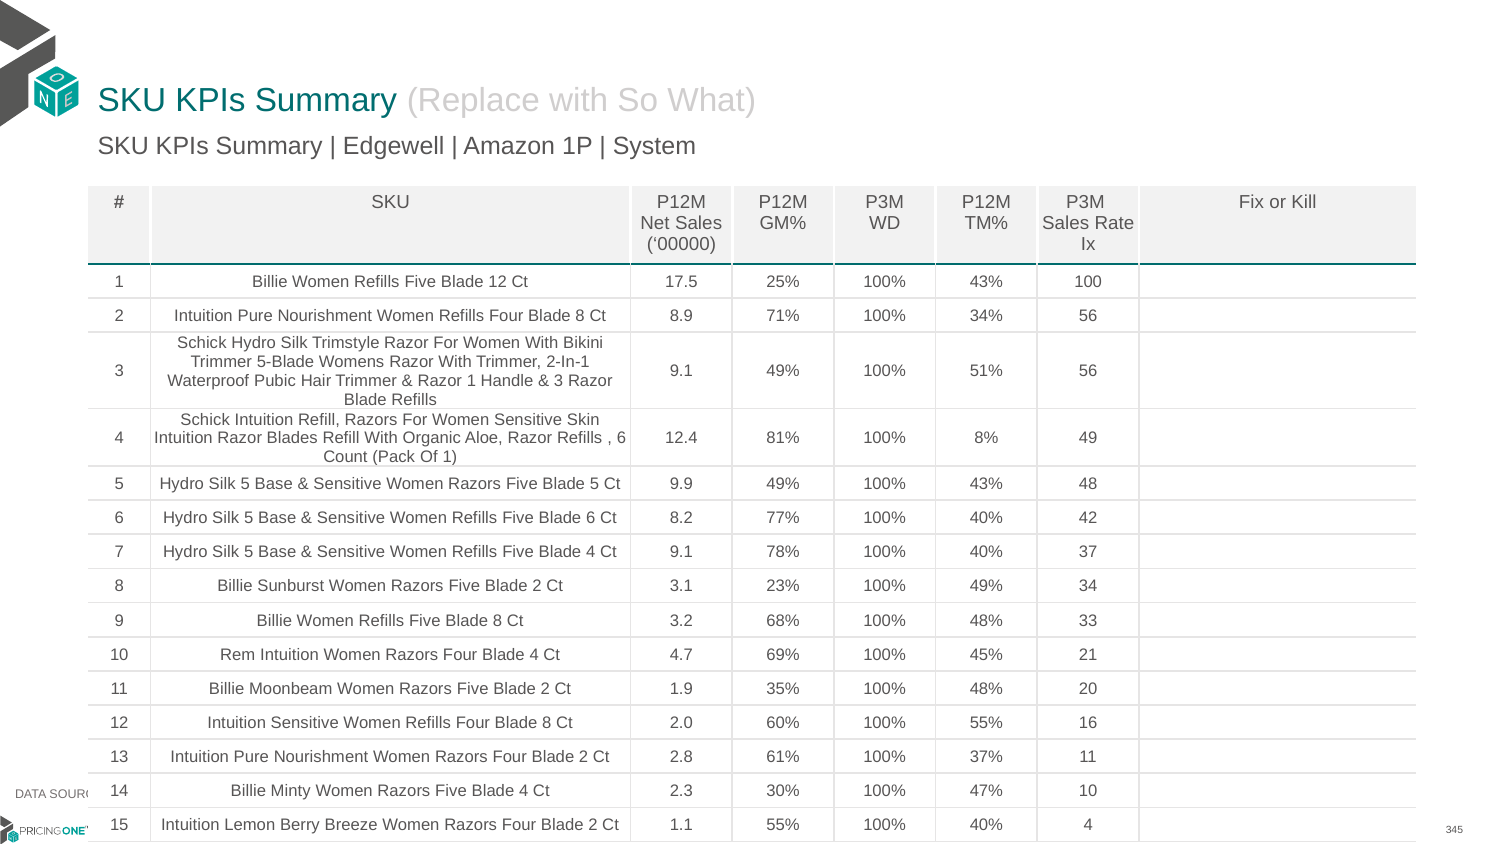

# SKU KPIs Summary (Replace with So What)
SKU KPIs Summary | Edgewell | Amazon 1P | System
| # | SKU | P12M Net Sales (‘00000) | P12M GM% | P3M WD | P12M TM% | P3M Sales Rate Ix | Fix or Kill |
| --- | --- | --- | --- | --- | --- | --- | --- |
| 1 | Billie Women Refills Five Blade 12 Ct | 17.5 | 25% | 100% | 43% | 100 |  |
| 2 | Intuition Pure Nourishment Women Refills Four Blade 8 Ct | 8.9 | 71% | 100% | 34% | 56 |  |
| 3 | Schick Hydro Silk Trimstyle Razor For Women With Bikini Trimmer 5-Blade Womens Razor With Trimmer, 2-In-1 Waterproof Pubic Hair Trimmer & Razor 1 Handle & 3 Razor Blade Refills | 9.1 | 49% | 100% | 51% | 56 |  |
| 4 | Schick Intuition Refill, Razors For Women Sensitive Skin Intuition Razor Blades Refill With Organic Aloe, Razor Refills , 6 Count (Pack Of 1) | 12.4 | 81% | 100% | 8% | 49 |  |
| 5 | Hydro Silk 5 Base & Sensitive Women Razors Five Blade 5 Ct | 9.9 | 49% | 100% | 43% | 48 |  |
| 6 | Hydro Silk 5 Base & Sensitive Women Refills Five Blade 6 Ct | 8.2 | 77% | 100% | 40% | 42 |  |
| 7 | Hydro Silk 5 Base & Sensitive Women Refills Five Blade 4 Ct | 9.1 | 78% | 100% | 40% | 37 |  |
| 8 | Billie Sunburst Women Razors Five Blade 2 Ct | 3.1 | 23% | 100% | 49% | 34 |  |
| 9 | Billie Women Refills Five Blade 8 Ct | 3.2 | 68% | 100% | 48% | 33 |  |
| 10 | Rem Intuition Women Razors Four Blade 4 Ct | 4.7 | 69% | 100% | 45% | 21 |  |
| 11 | Billie Moonbeam Women Razors Five Blade 2 Ct | 1.9 | 35% | 100% | 48% | 20 |  |
| 12 | Intuition Sensitive Women Refills Four Blade 8 Ct | 2.0 | 60% | 100% | 55% | 16 |  |
| 13 | Intuition Pure Nourishment Women Razors Four Blade 2 Ct | 2.8 | 61% | 100% | 37% | 11 |  |
| 14 | Billie Minty Women Razors Five Blade 4 Ct | 2.3 | 30% | 100% | 47% | 10 |  |
| 15 | Intuition Lemon Berry Breeze Women Razors Four Blade 2 Ct | 1.1 | 55% | 100% | 40% | 4 |  |
DATA SOURCE: Trade Panel/Retailer Data | Ending August 2024

14/01/2024
345